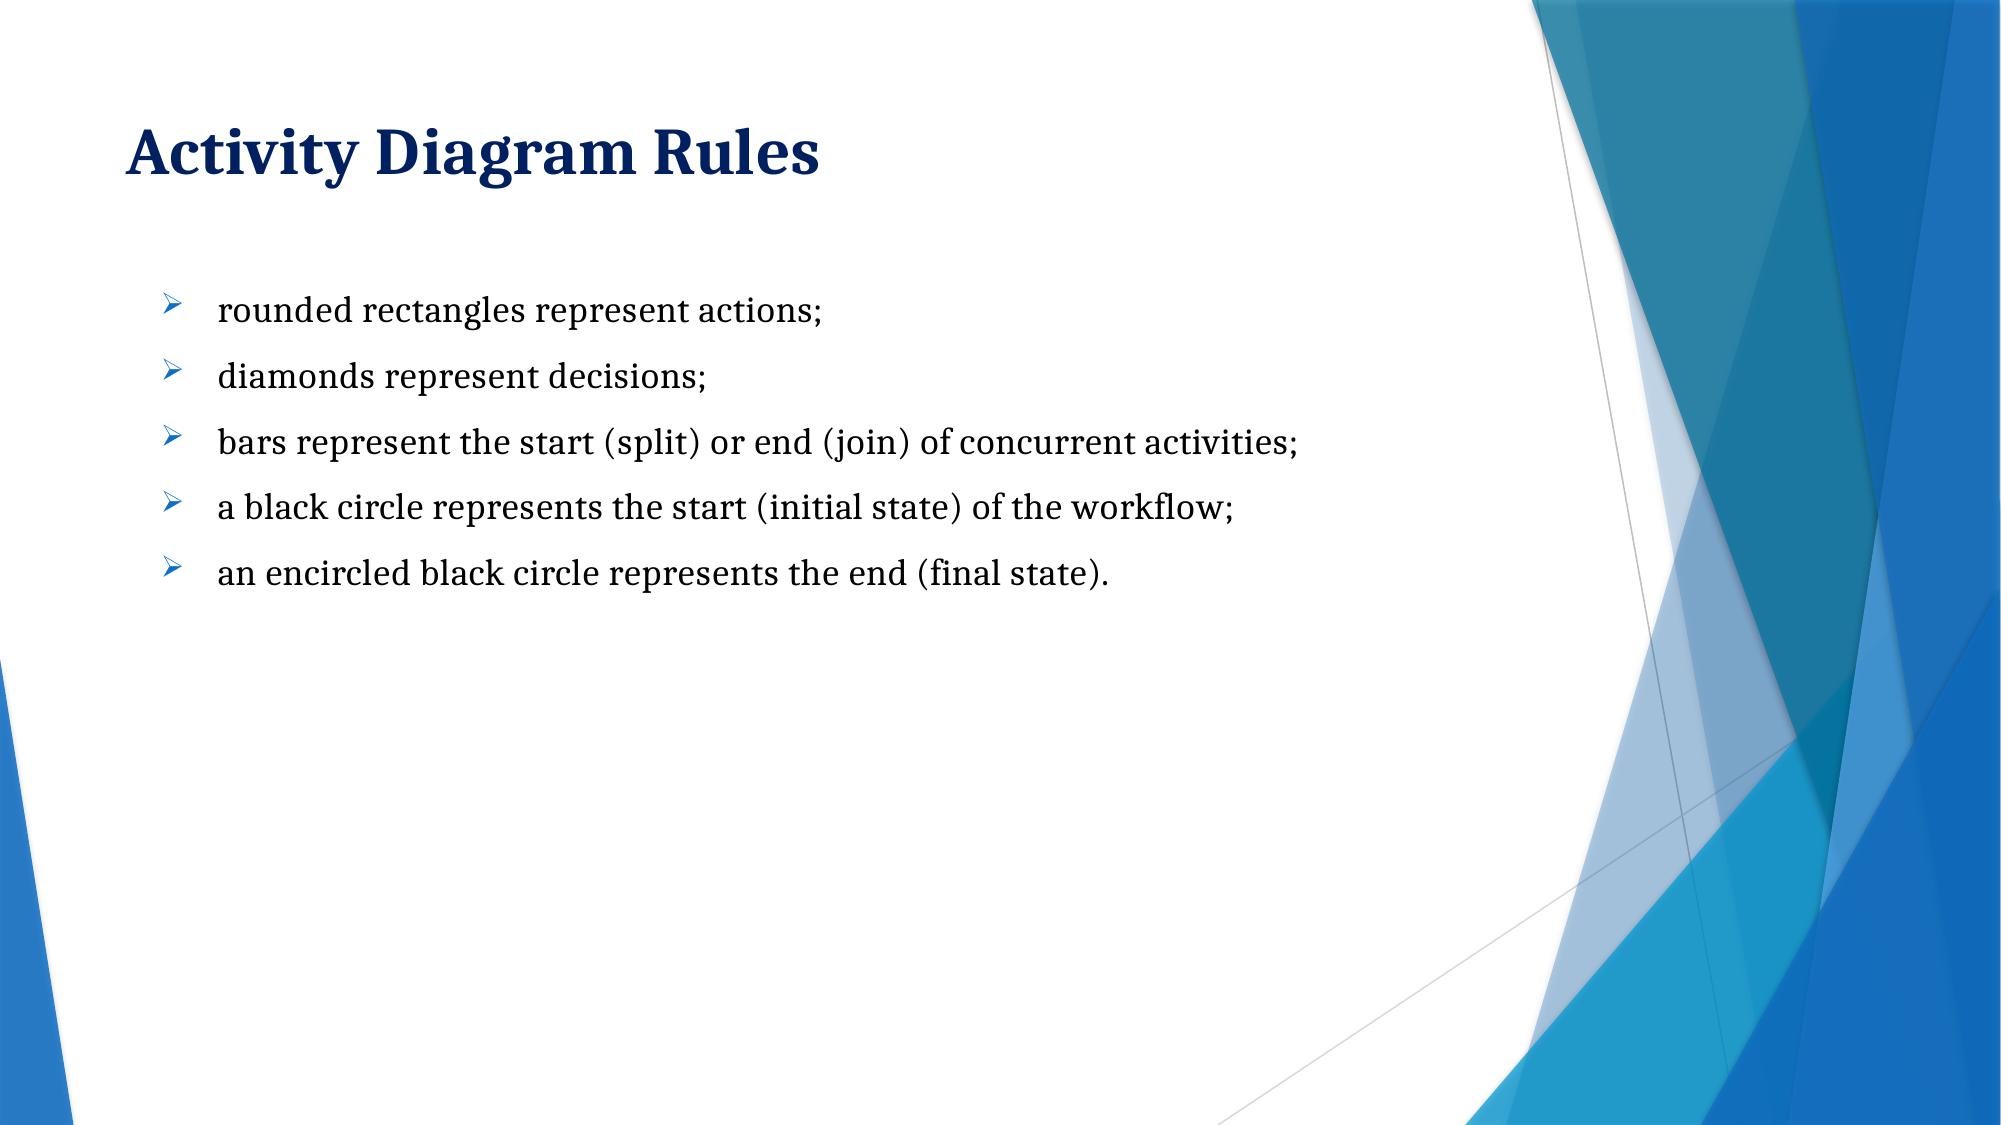

# Activity Diagram Rules
rounded rectangles represent actions;
diamonds represent decisions;
bars represent the start (split) or end (join) of concurrent activities;
a black circle represents the start (initial state) of the workflow;
an encircled black circle represents the end (final state).